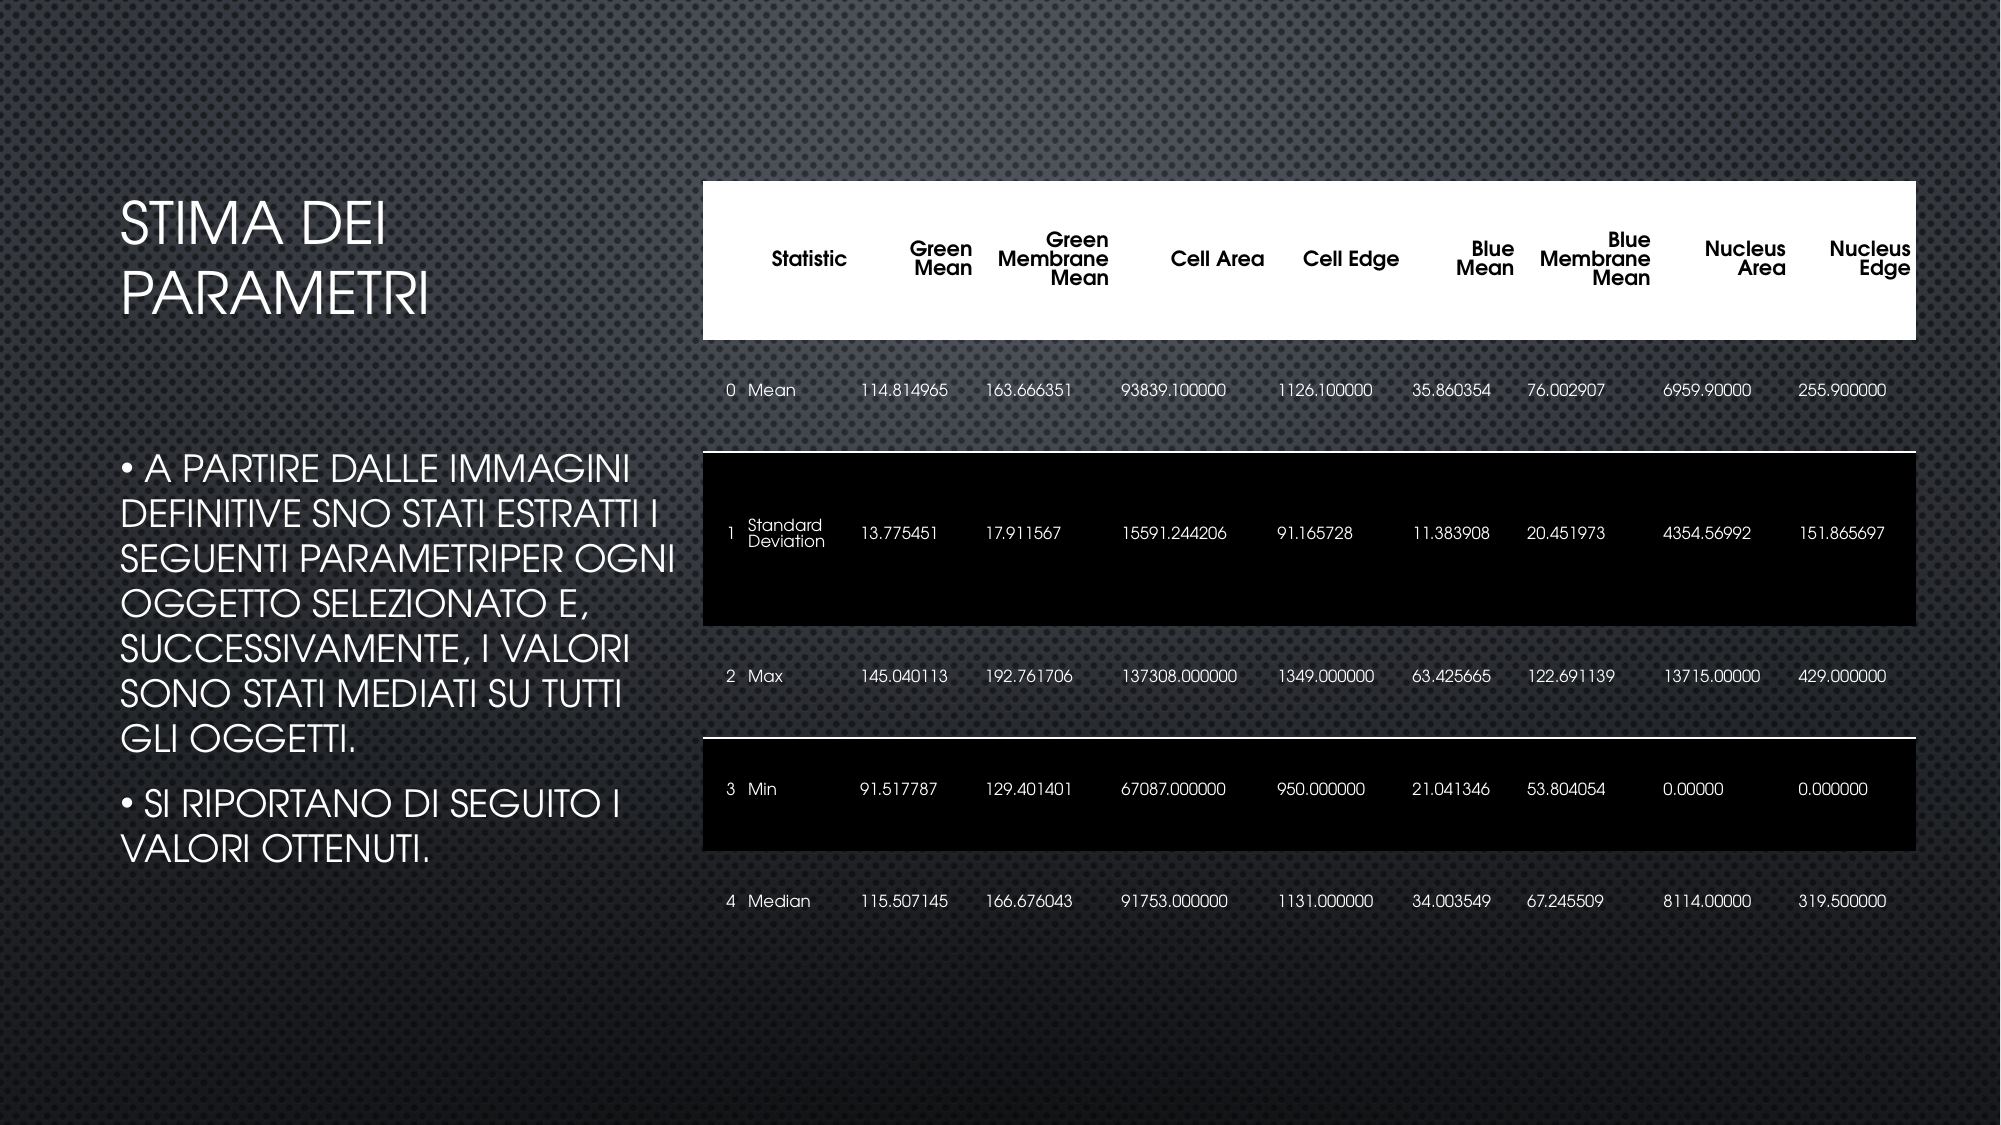

# Stima dei parametri
|  | Statistic | Green Mean | Green Membrane Mean | Cell Area | Cell Edge | Blue Mean | Blue Membrane Mean | Nucleus Area | Nucleus Edge |
| --- | --- | --- | --- | --- | --- | --- | --- | --- | --- |
| 0 | Mean | 114.814965 | 163.666351 | 93839.100000 | 1126.100000 | 35.860354 | 76.002907 | 6959.90000 | 255.900000 |
| 1 | Standard Deviation | 13.775451 | 17.911567 | 15591.244206 | 91.165728 | 11.383908 | 20.451973 | 4354.56992 | 151.865697 |
| 2 | Max | 145.040113 | 192.761706 | 137308.000000 | 1349.000000 | 63.425665 | 122.691139 | 13715.00000 | 429.000000 |
| 3 | Min | 91.517787 | 129.401401 | 67087.000000 | 950.000000 | 21.041346 | 53.804054 | 0.00000 | 0.000000 |
| 4 | Median | 115.507145 | 166.676043 | 91753.000000 | 1131.000000 | 34.003549 | 67.245509 | 8114.00000 | 319.500000 |
 A PARTIRE DALLE IMMAGINI DEFINITIVE SNO STATI ESTRATTI I SEGUENTI PARAMETRIPER OGNI OGGETTO SELEZIONATO E, SUCCESSIVAMENTE, I VALORI SONO STATI MEDIATI SU TUTTI GLI OGGETTI.
 SI RIPORTANO DI SEGUITO I VALORI OTTENUTI.